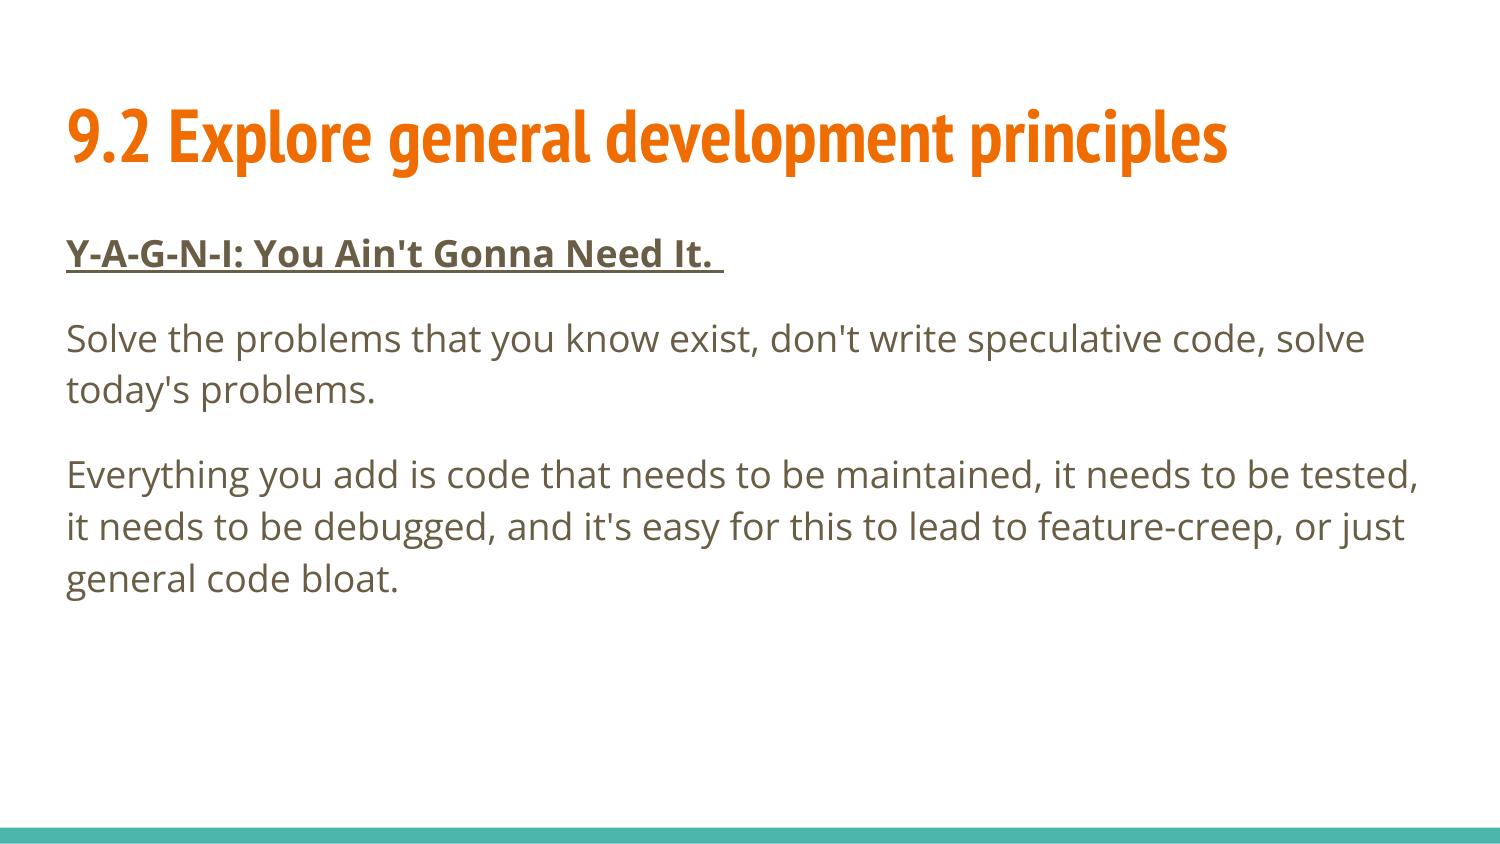

# 9.2 Explore general development principles

Y-A-G-N-I: You Ain't Gonna Need It.
Solve the problems that you know exist, don't write speculative code, solve today's problems.
Everything you add is code that needs to be maintained, it needs to be tested, it needs to be debugged, and it's easy for this to lead to feature-creep, or just general code bloat.